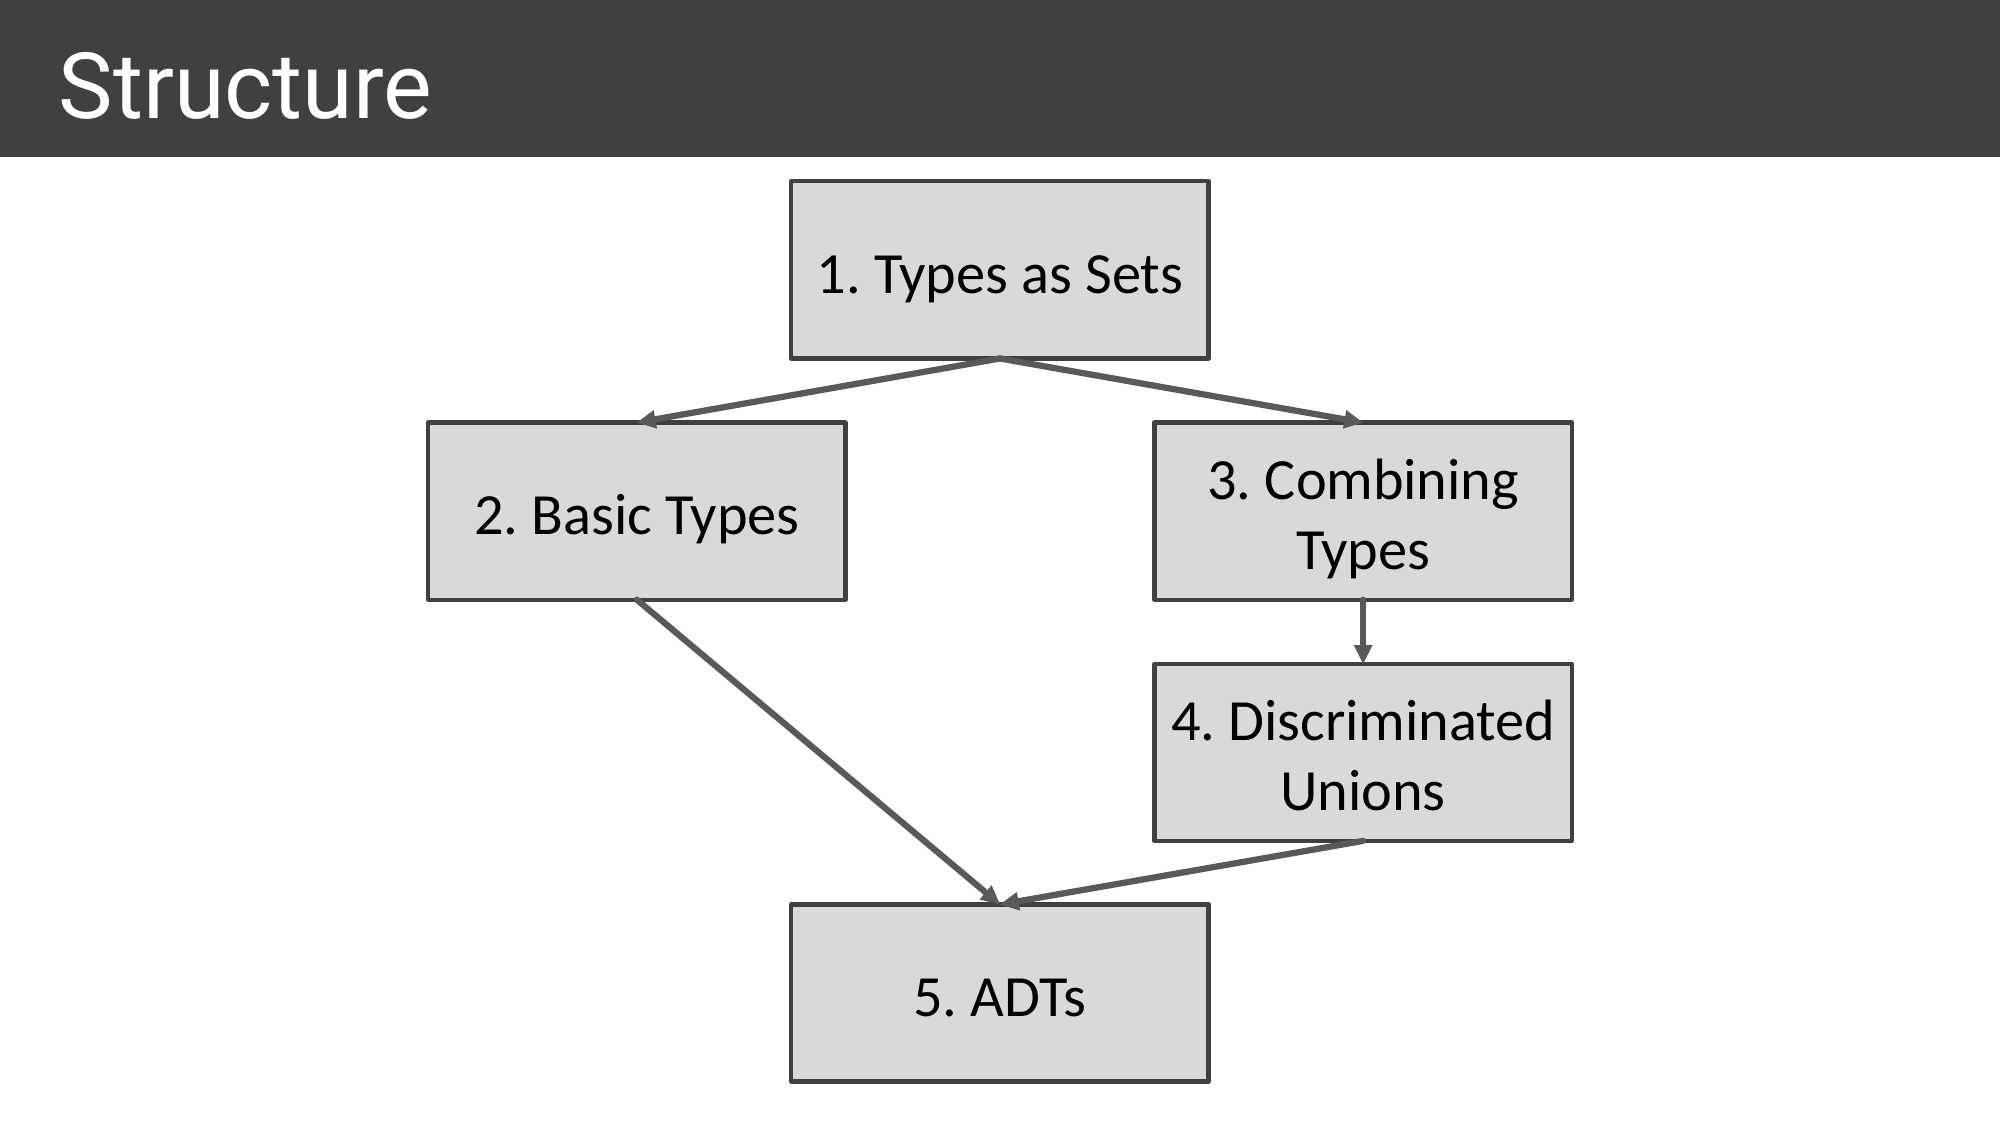

# Structure
1. Types as Sets
2. Basic Types
3. Combining Types
4. Discriminated Unions
5. ADTs